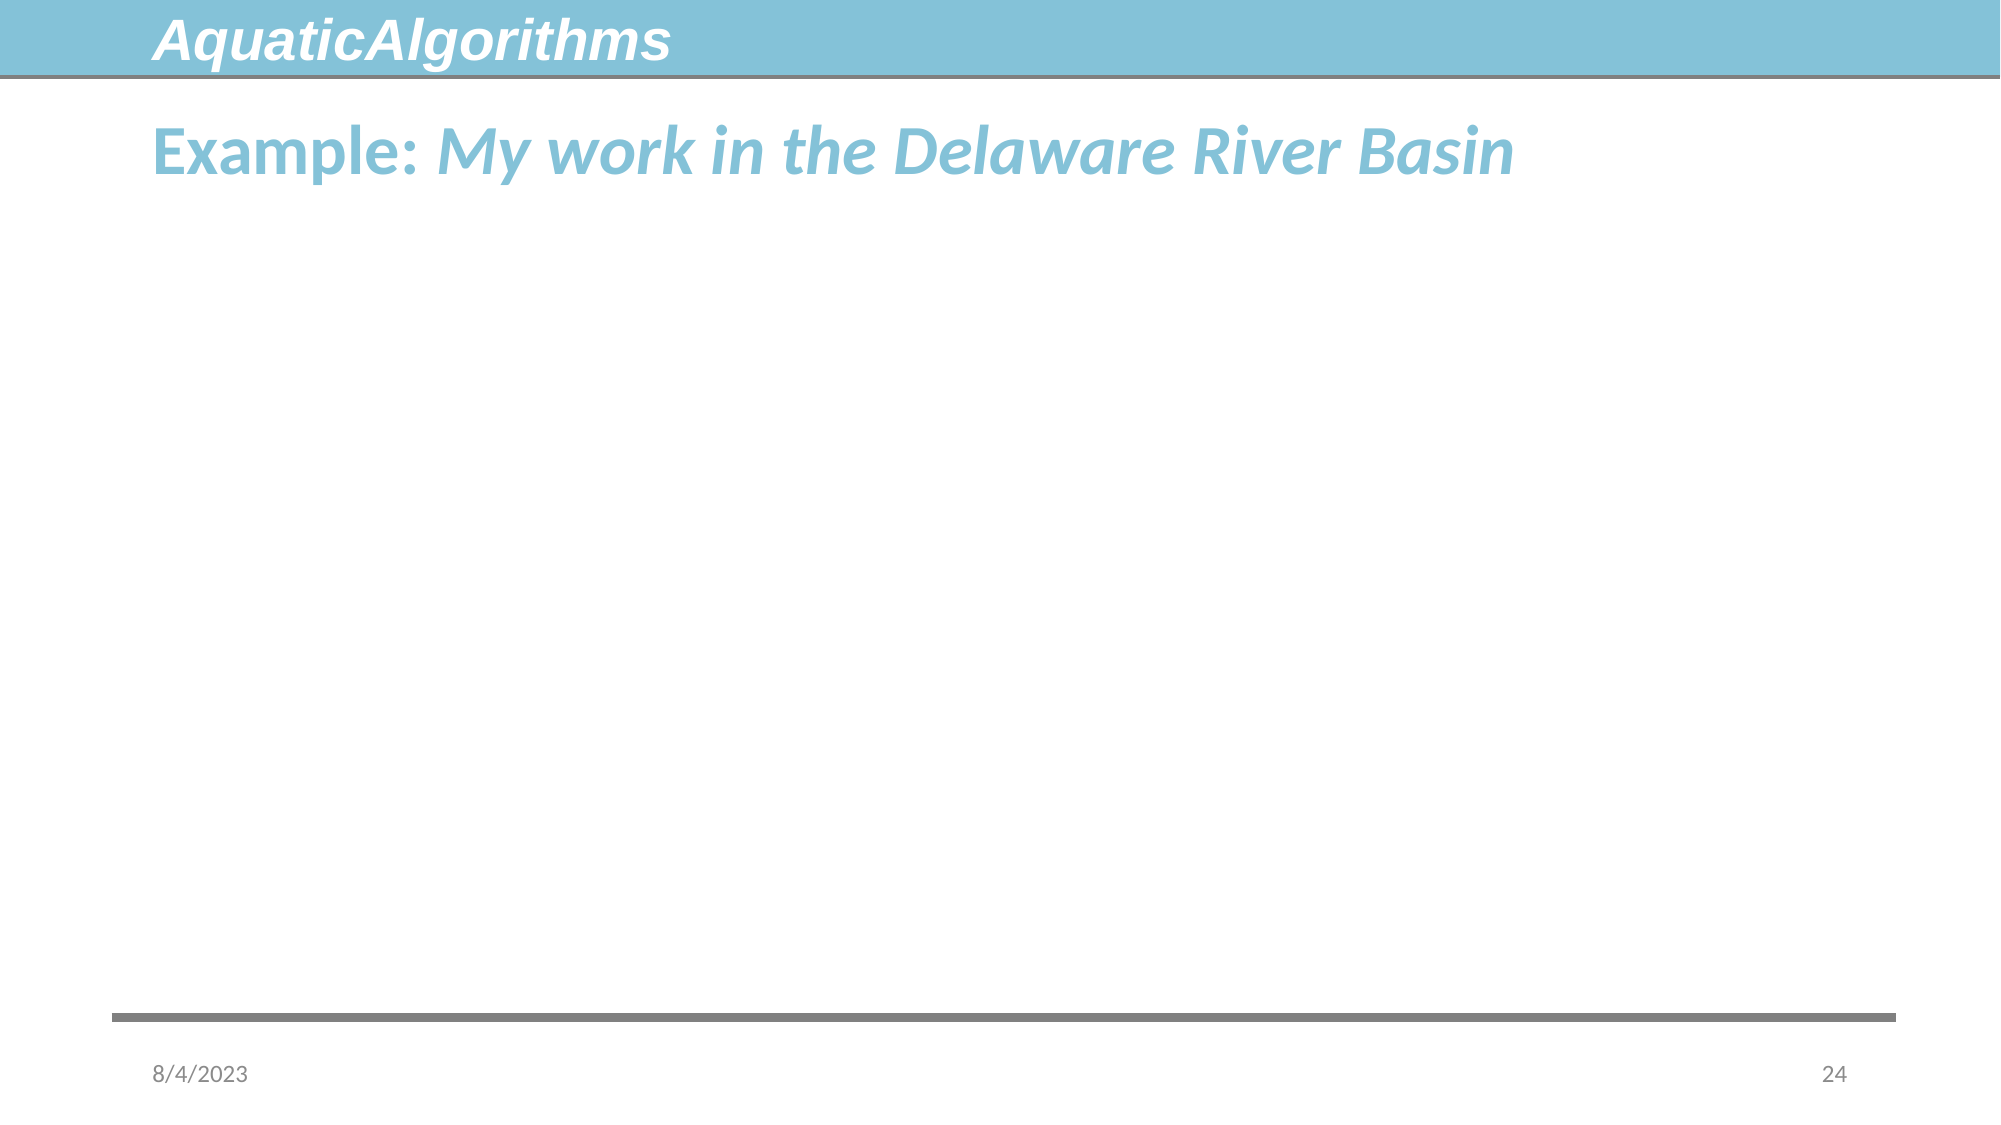

AquaticAlgorithms
# Example: My work in the Delaware River Basin
8/4/2023

24